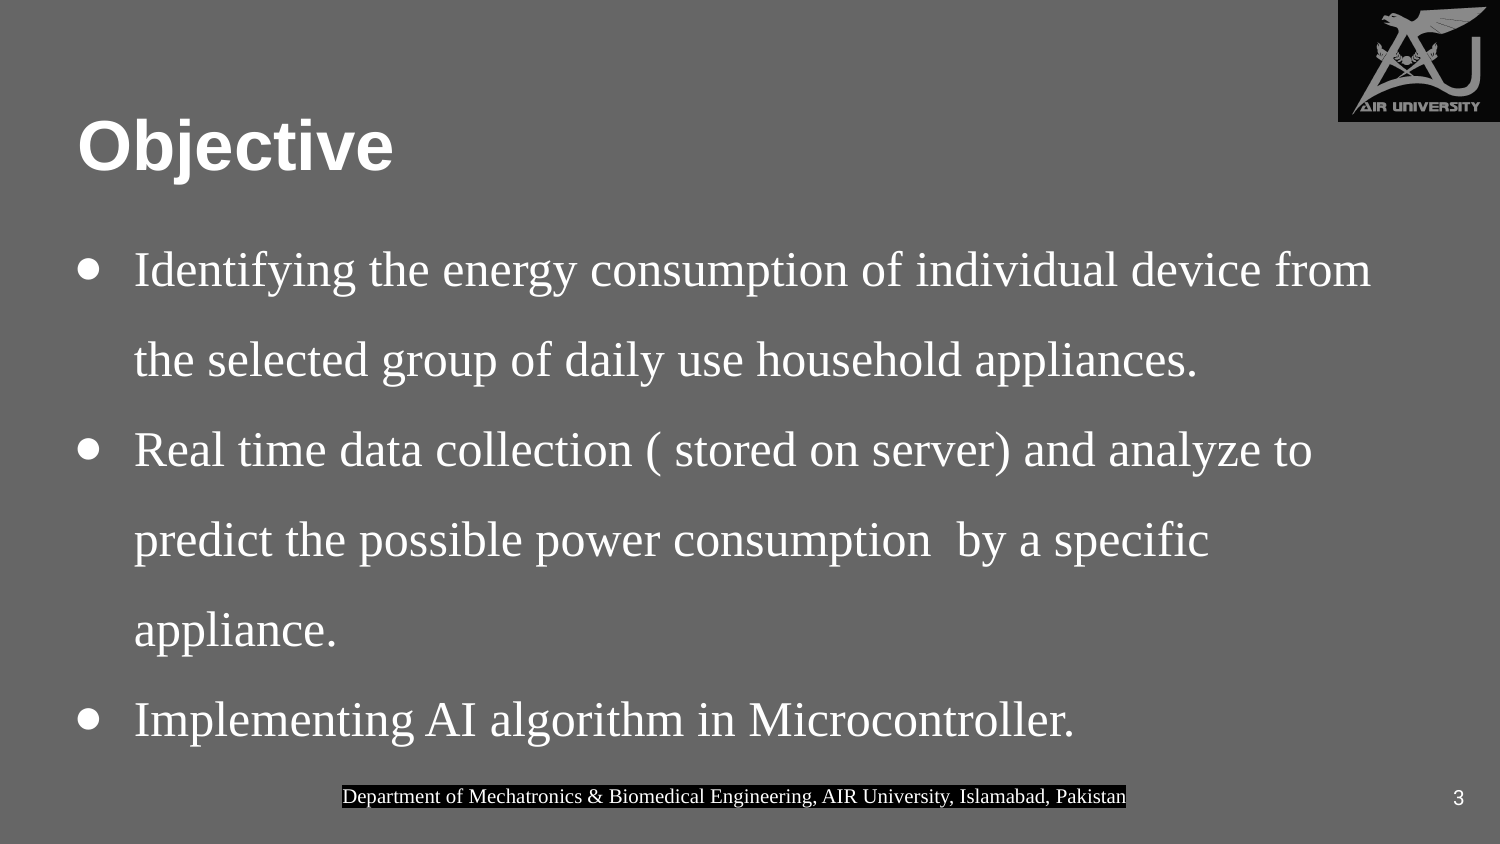

# Objective
Identifying the energy consumption of individual device from the selected group of daily use household appliances.
Real time data collection ( stored on server) and analyze to predict the possible power consumption  by a specific appliance.
Implementing AI algorithm in Microcontroller.
3